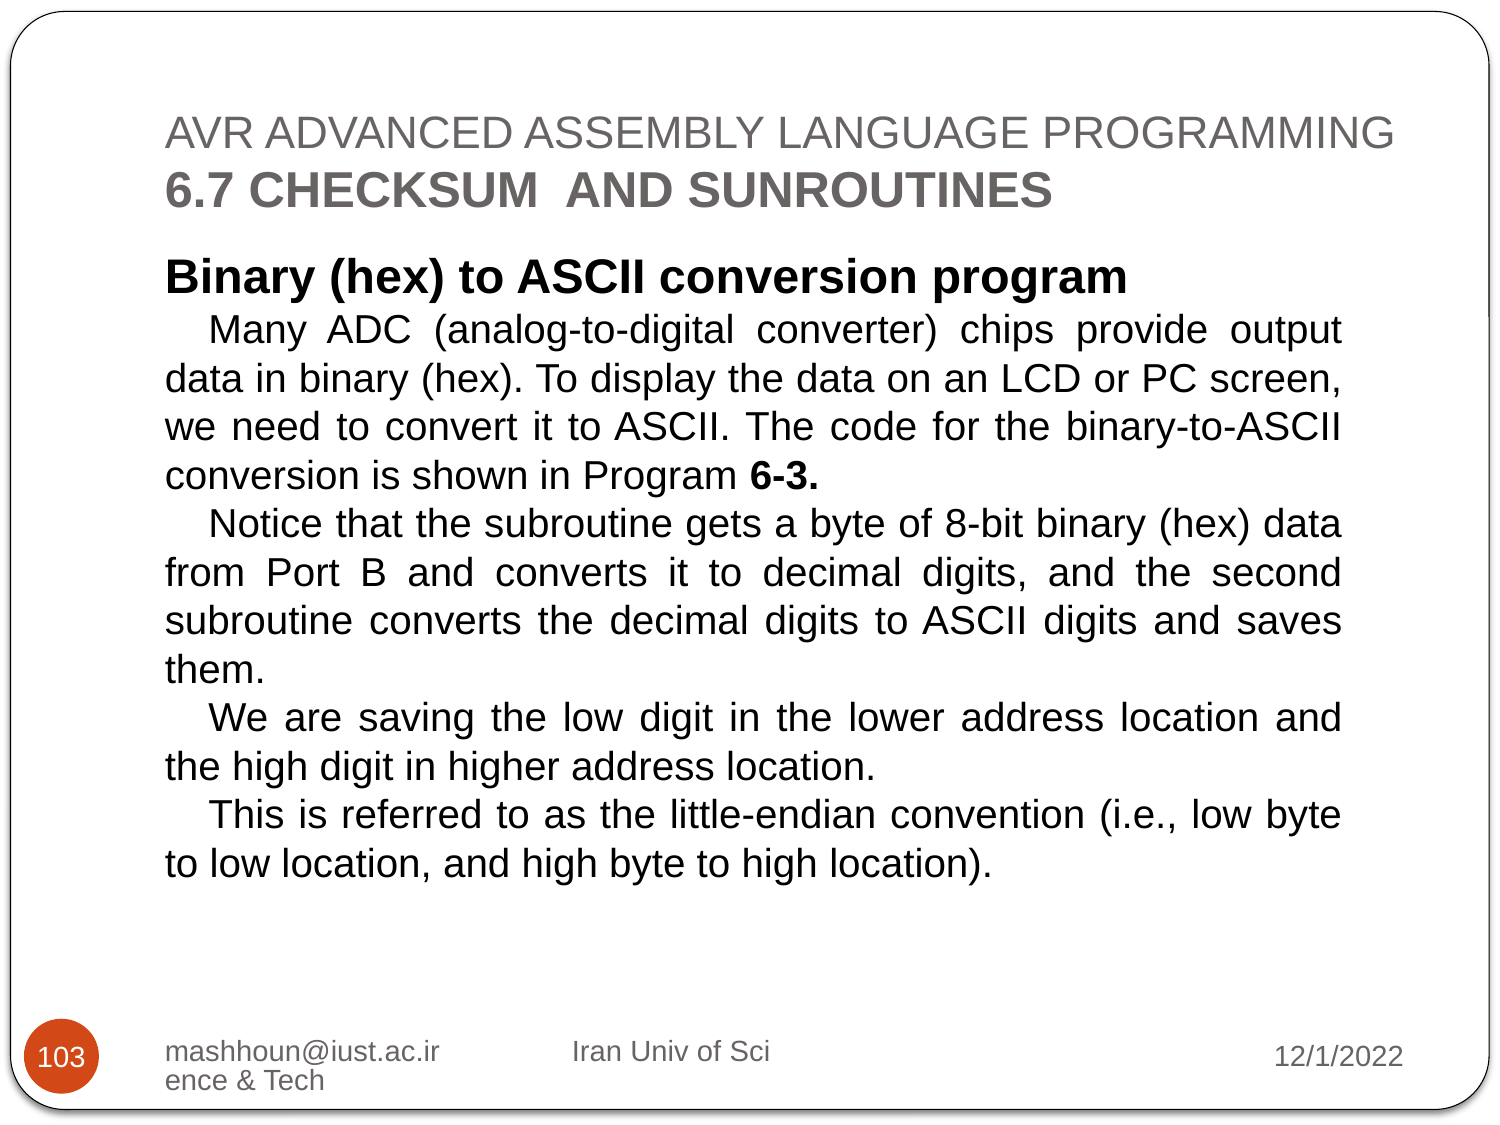

# AVR ADVANCED ASSEMBLY LANGUAGE PROGRAMMING 6.7 CHECKSUM  AND SUNROUTINES
Binary (hex) to ASCII conversion program
Many ADC (analog-to-digital converter) chips provide output data in binary (hex). To display the data on an LCD or PC screen, we need to convert it to ASCII. The code for the binary-to-ASCII conversion is shown in Program 6-3.
Notice that the subroutine gets a byte of 8-bit binary (hex) data from Port B and converts it to decimal digits, and the second subroutine converts the decimal digits to ASCII digits and saves them.
We are saving the low digit in the lower address location and the high digit in higher address location.
This is referred to as the little-endian convention (i.e., low byte to low location, and high byte to high location).

mashhoun@iust.ac.ir                Iran Univ of Science & Tech
12/1/2022
103